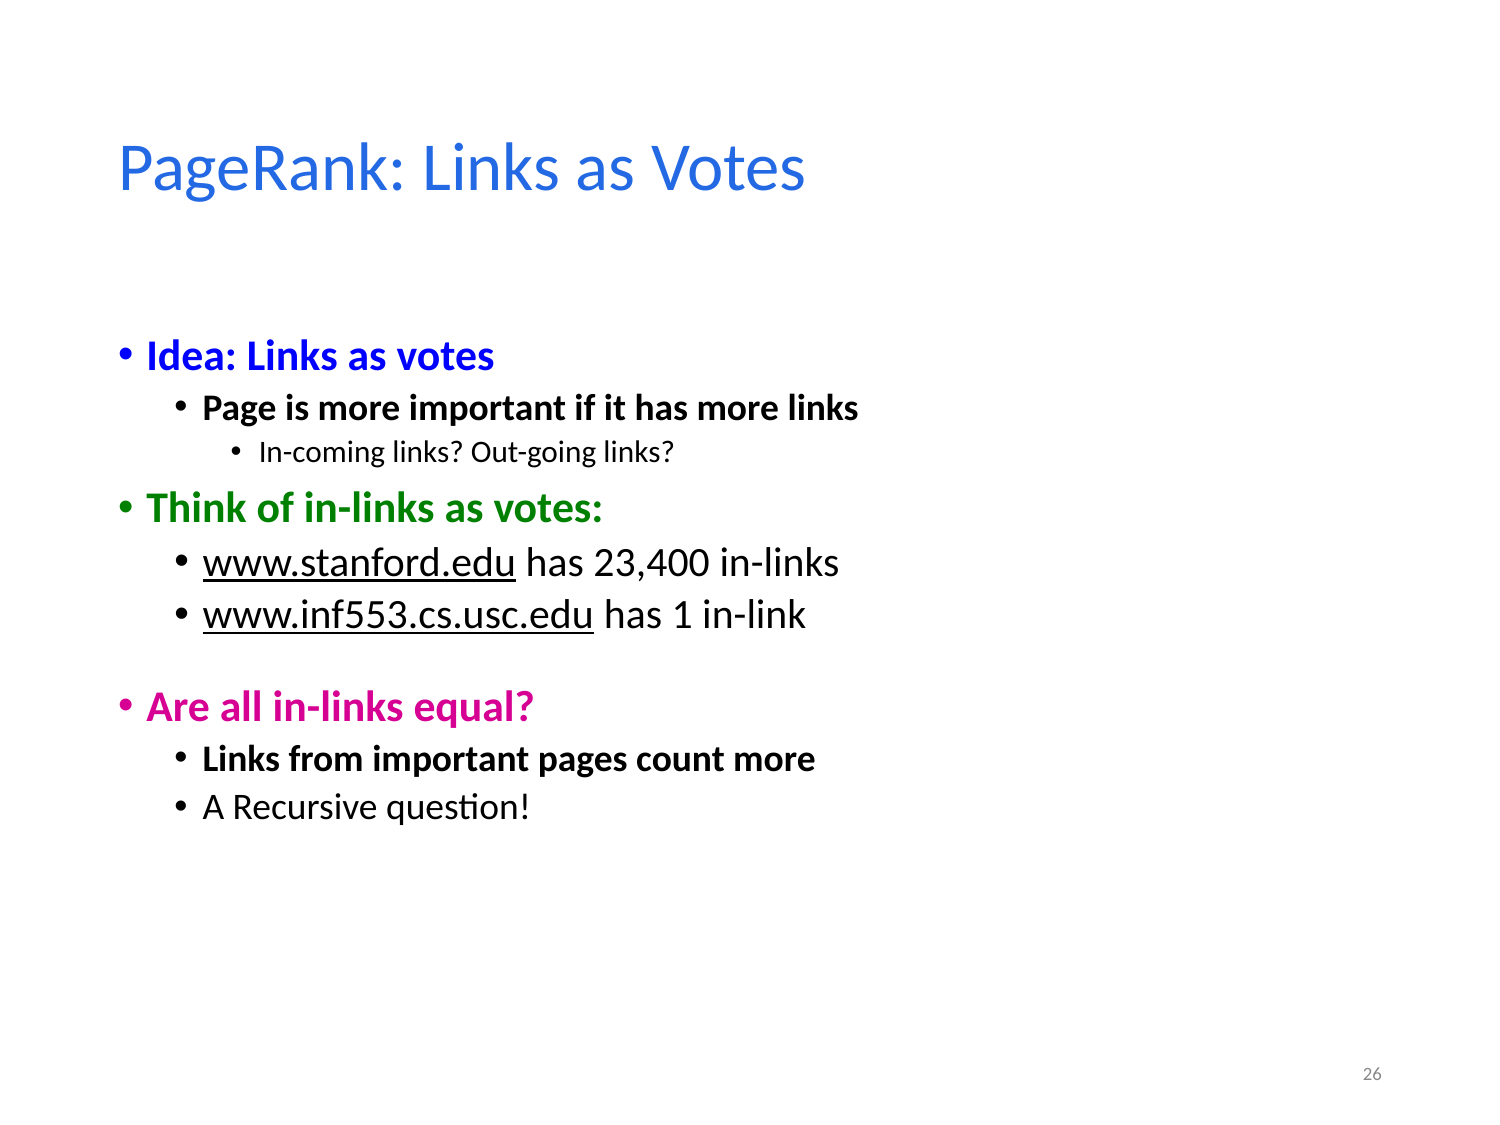

# PageRank: Links as Votes

Idea: Links as votes
Page is more important if it has more links
In-coming links? Out-going links?
Think of in-links as votes:
www.stanford.edu has 23,400 in-links
www.inf553.cs.usc.edu has 1 in-link

Are all in-links equal?
Links from important pages count more
A Recursive question!
26